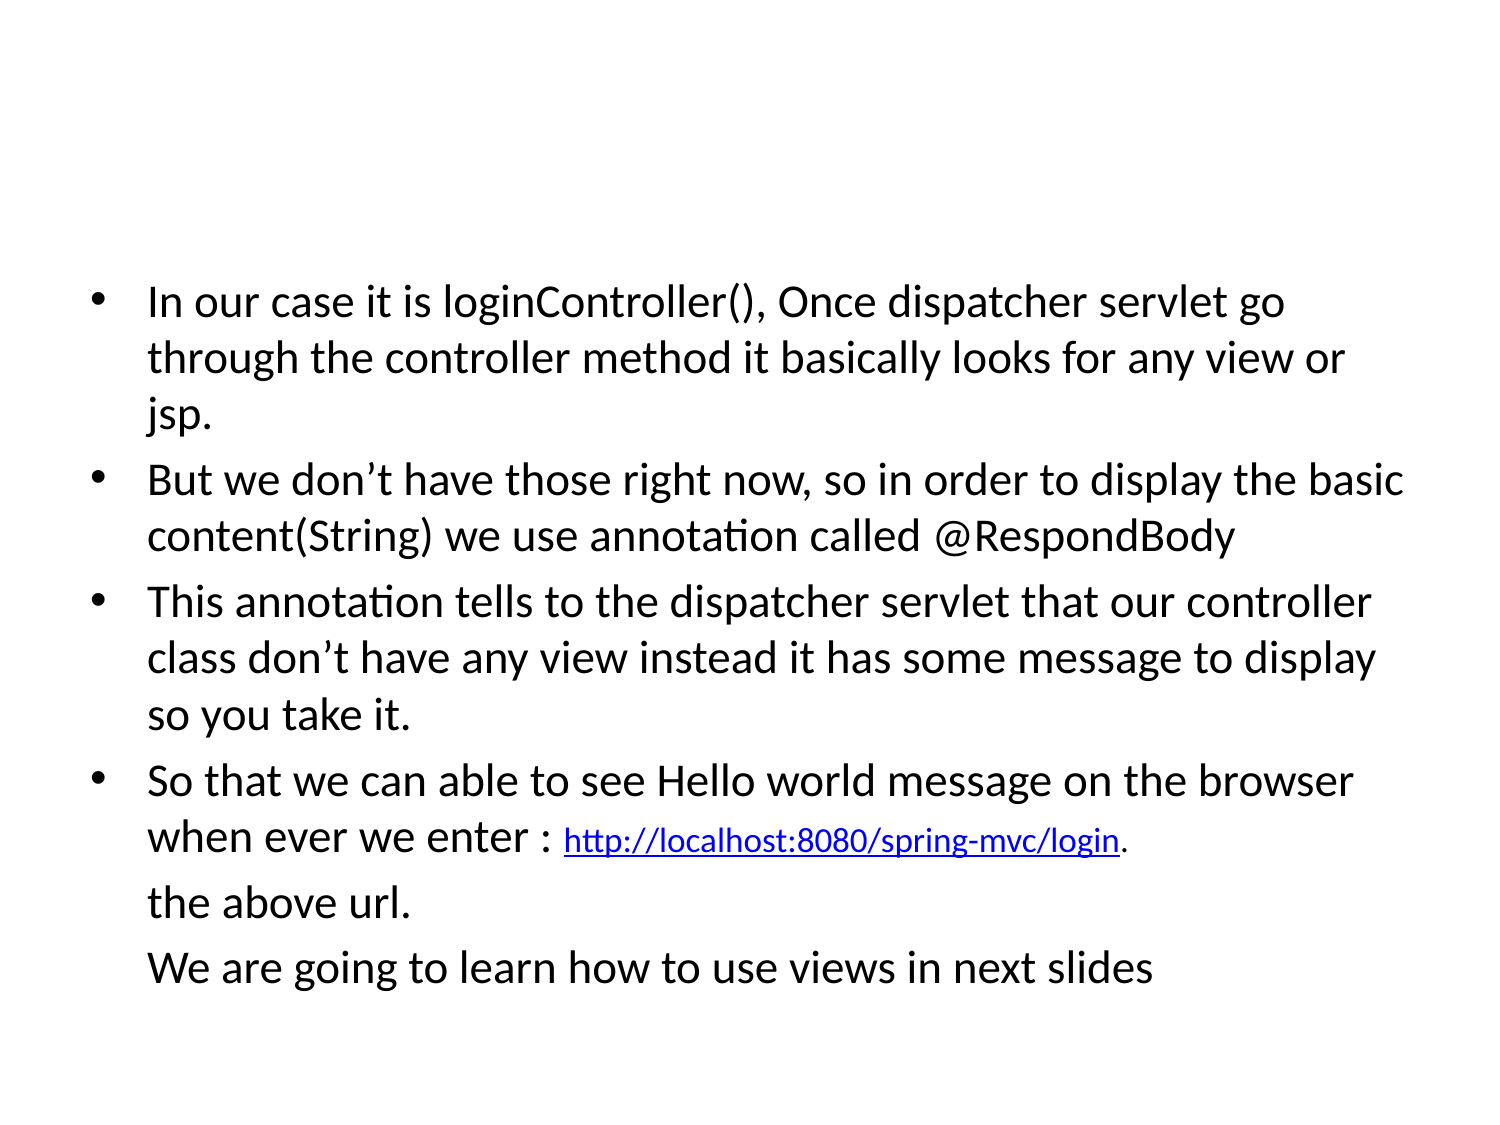

#
In our case it is loginController(), Once dispatcher servlet go through the controller method it basically looks for any view or jsp.
But we don’t have those right now, so in order to display the basic content(String) we use annotation called @RespondBody
This annotation tells to the dispatcher servlet that our controller class don’t have any view instead it has some message to display so you take it.
So that we can able to see Hello world message on the browser when ever we enter : http://localhost:8080/spring-mvc/login.
	the above url.
	We are going to learn how to use views in next slides